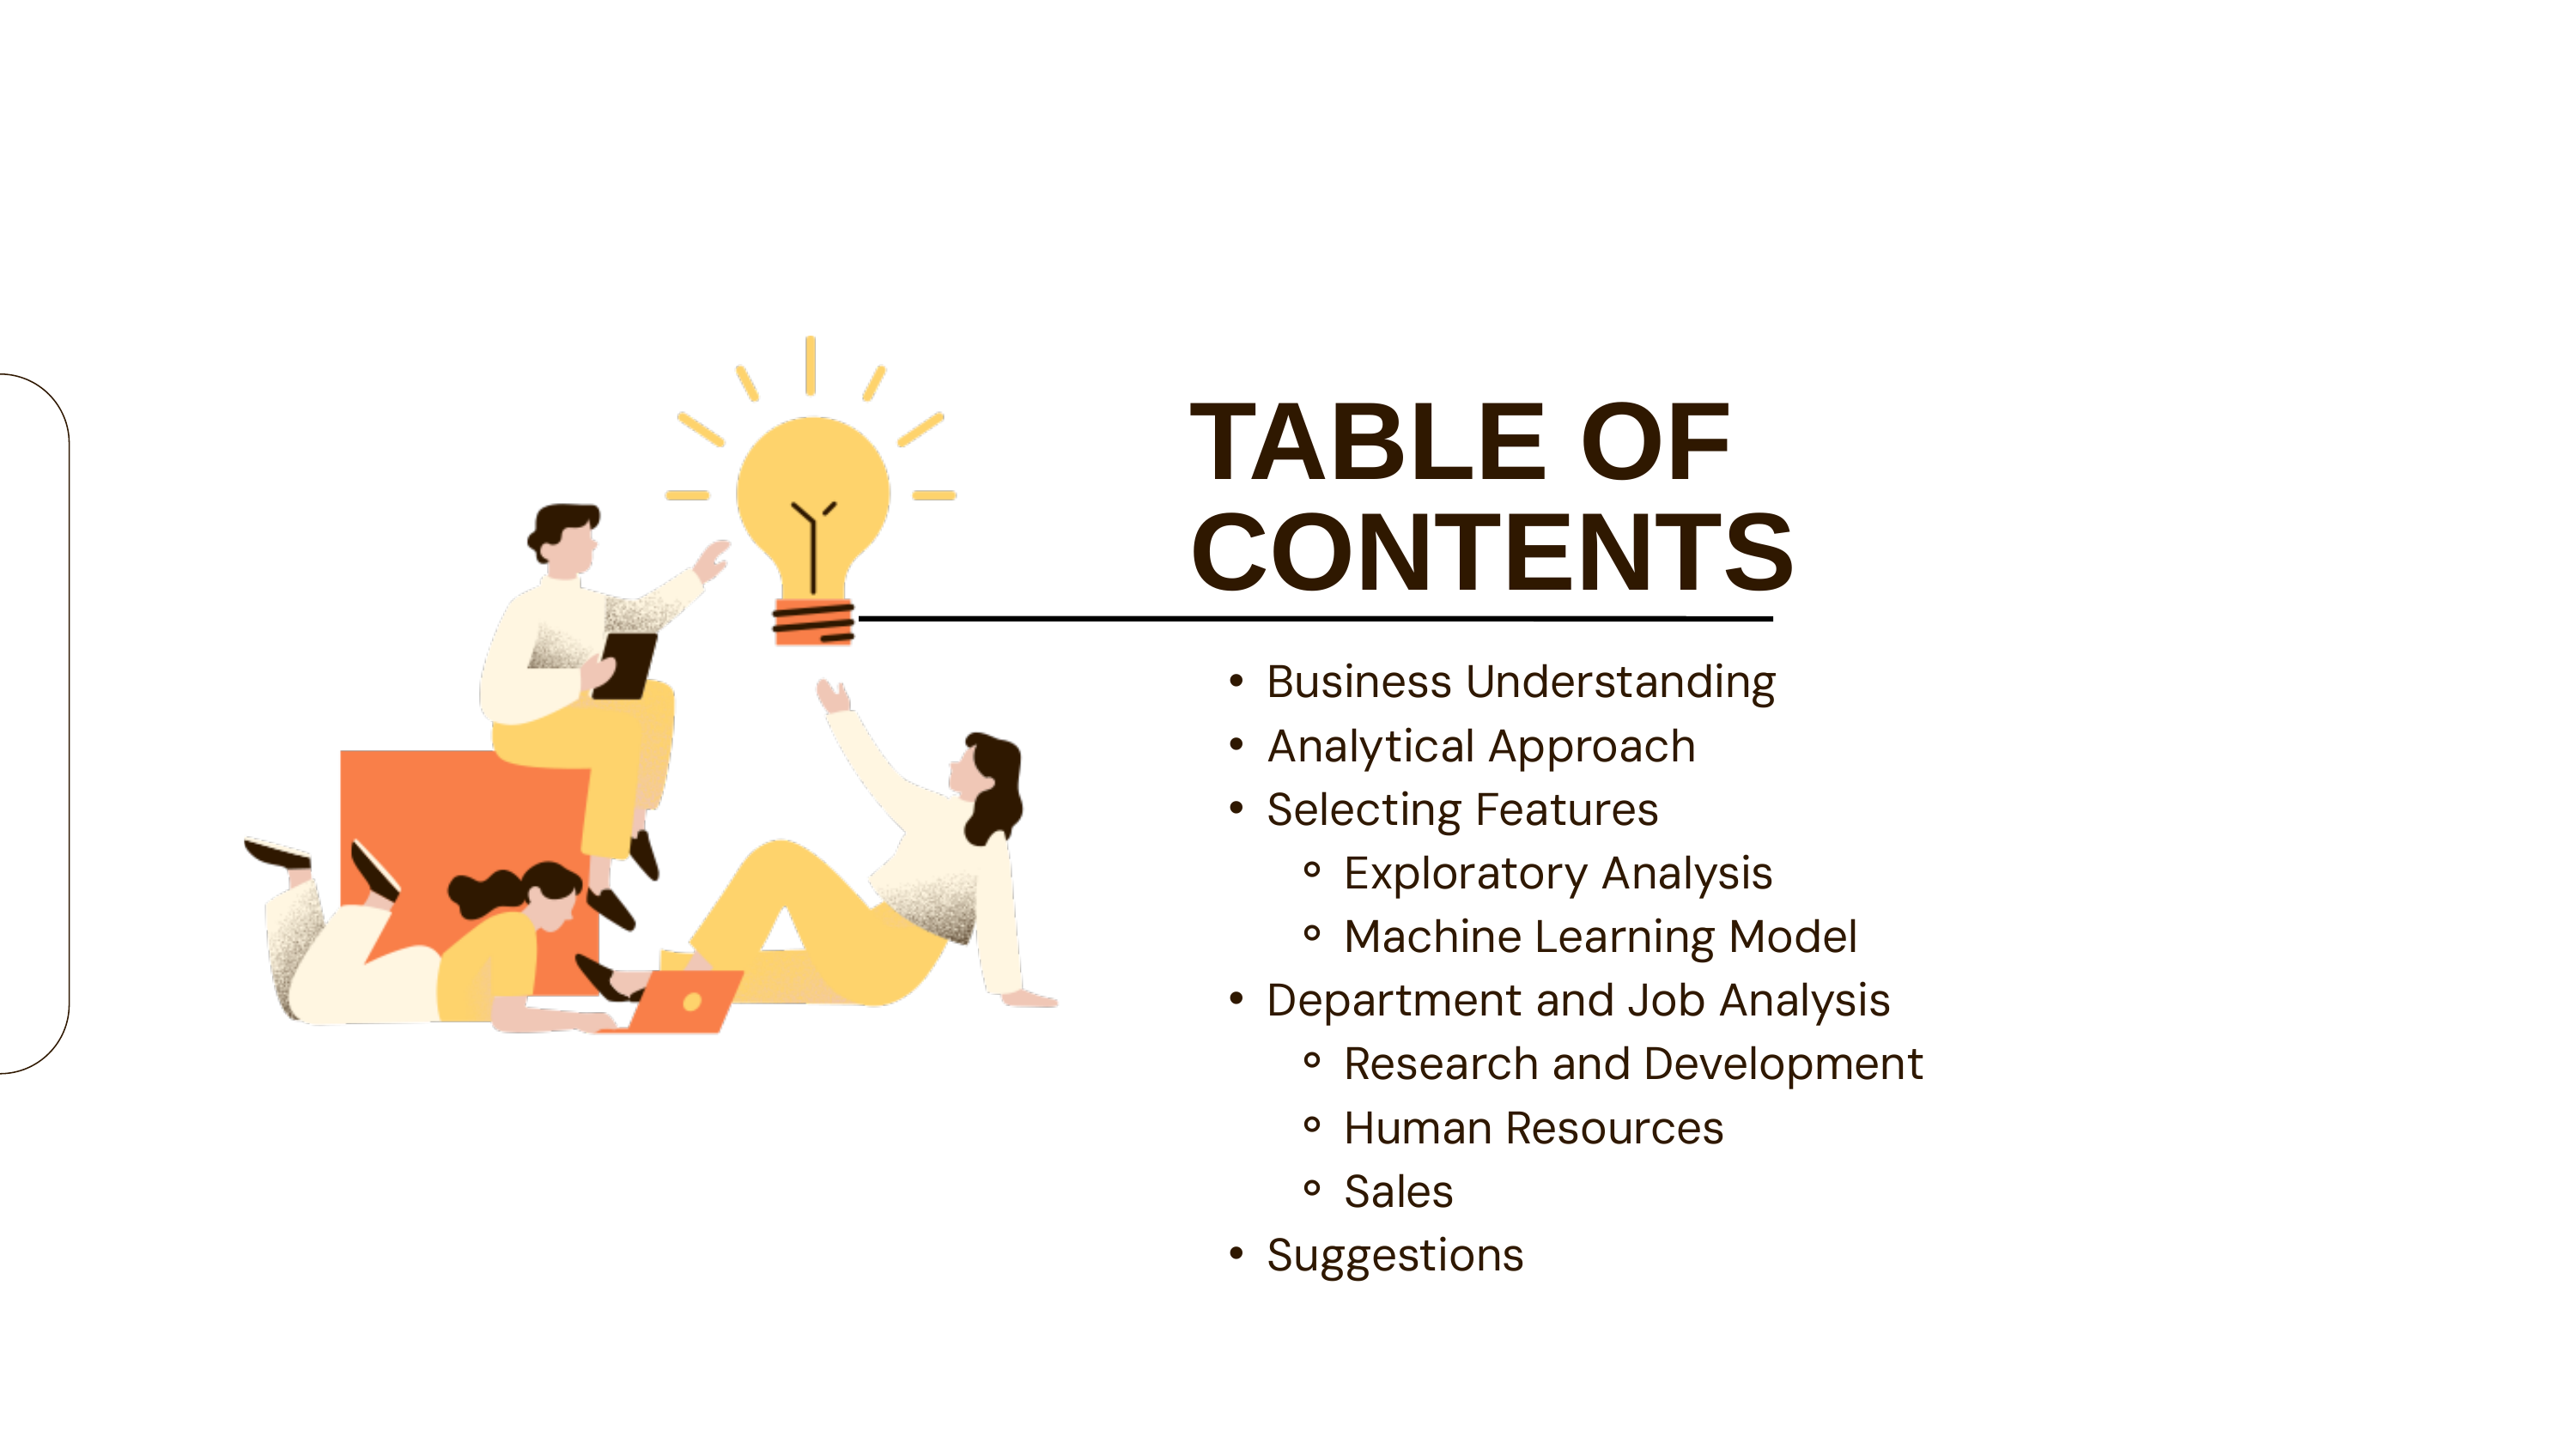

TABLE OF CONTENTS

Business Understanding
Analytical Approach
Selecting Features
Exploratory Analysis
Machine Learning Model
Department and Job Analysis
Research and Development
Human Resources
Sales
Suggestions